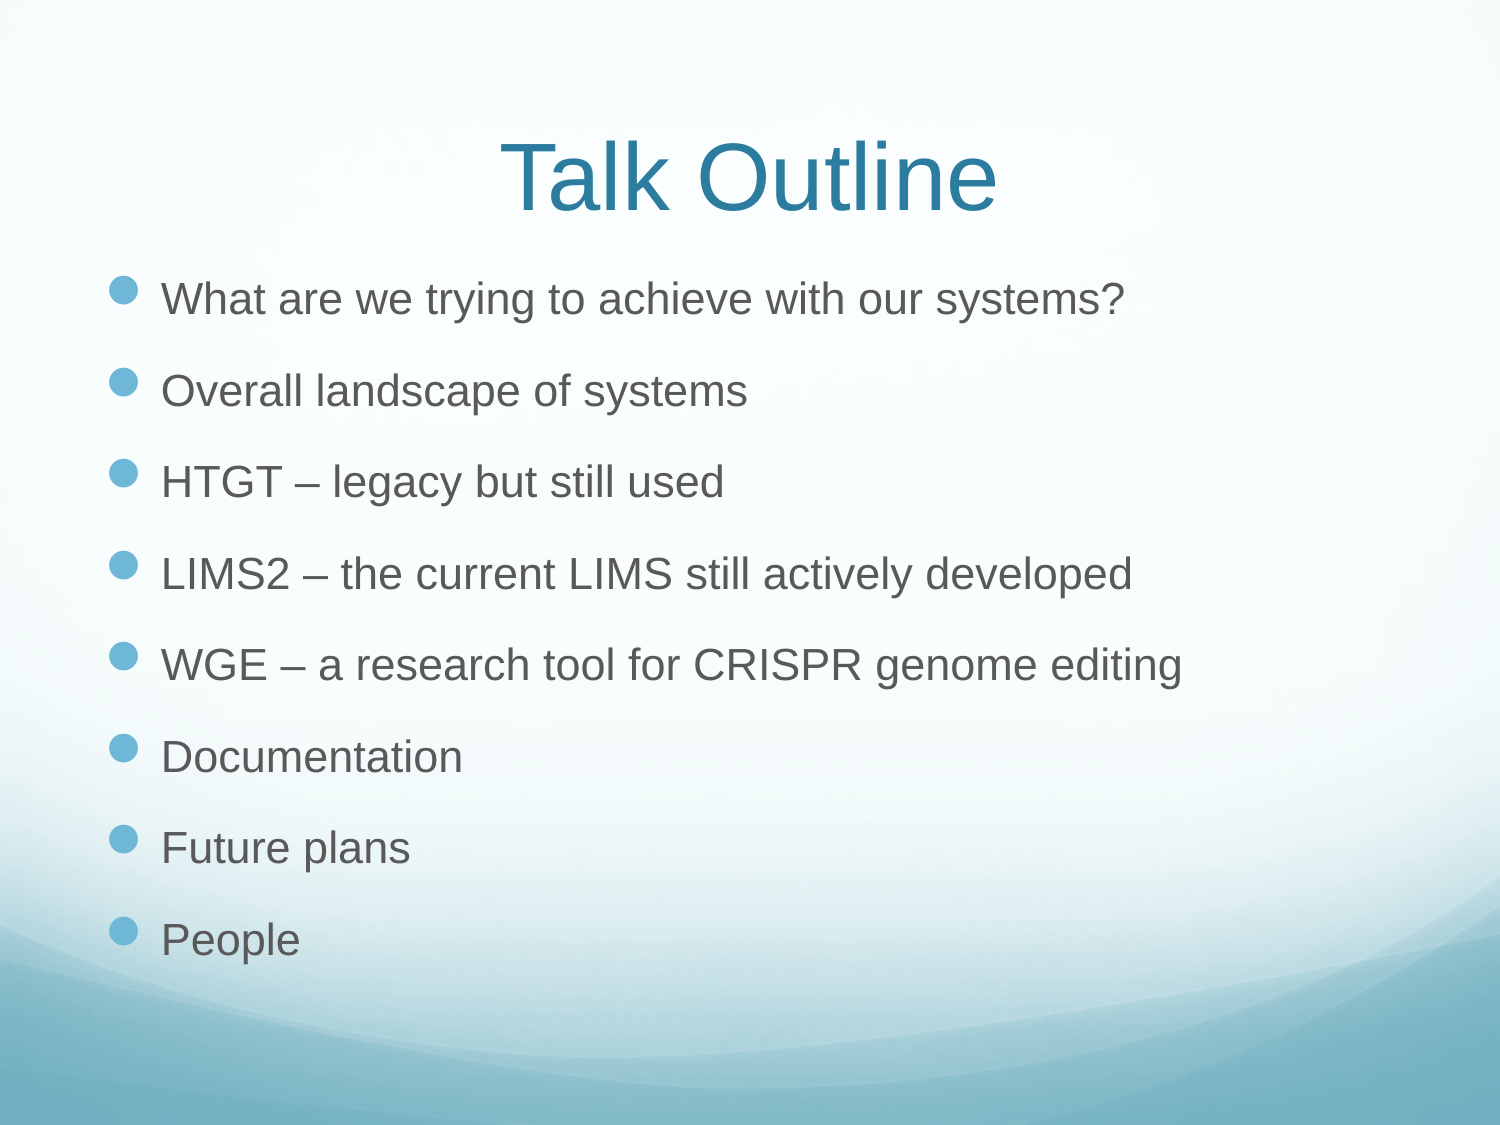

# Talk Outline
What are we trying to achieve with our systems?
Overall landscape of systems
HTGT – legacy but still used
LIMS2 – the current LIMS still actively developed
WGE – a research tool for CRISPR genome editing
Documentation
Future plans
People